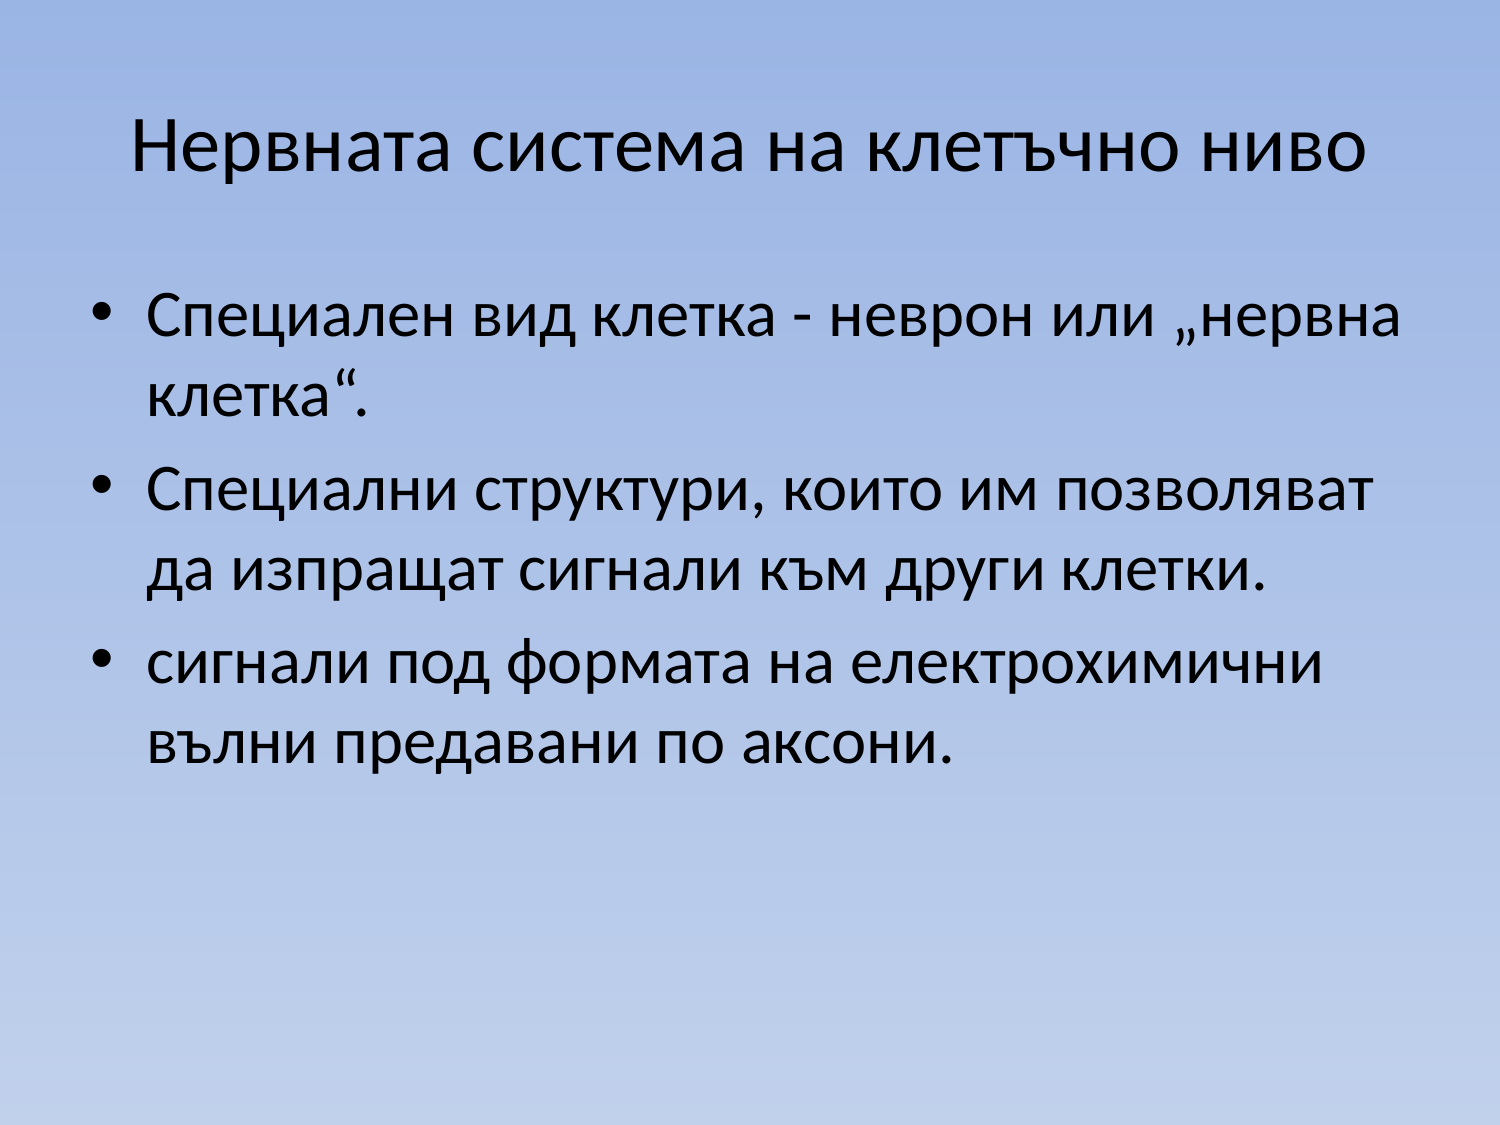

# Нервната система на клетъчно ниво
Специален вид клетка - неврон или „нервна клетка“.
Специални структури, които им позволяват да изпращат сигнали към други клетки.
сигнали под формата на електрохимични вълни предавани по аксони.